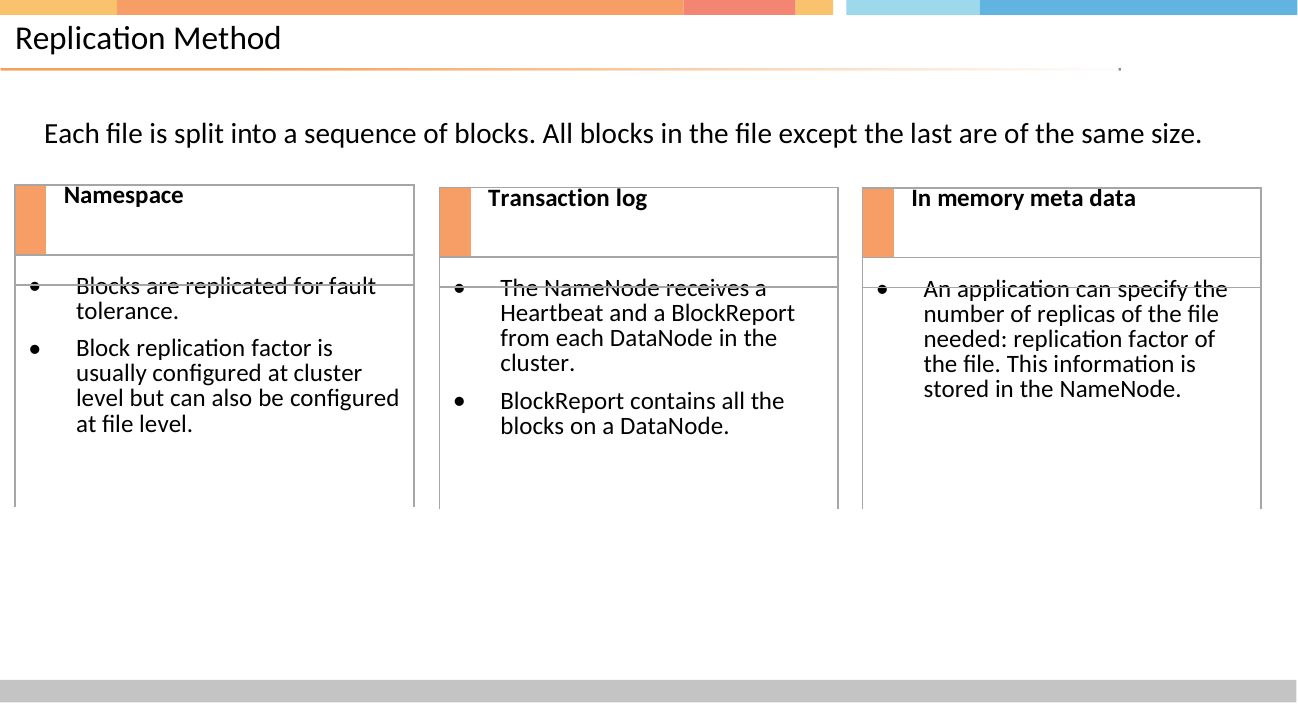

# Replication Method

Each file is split into a sequence of blocks. All blocks in the file except the last are of the same size.
|  | Namespace |
| --- | --- |
|  |  |
| Blocks are replicated for fault tolerance. Block replication factor is usually configured at cluster level but can also be configured at file level. |  |
|  | Transaction log |
| --- | --- |
|  |  |
| The NameNode receives a Heartbeat and a BlockReport from each DataNode in the cluster. BlockReport contains all the blocks on a DataNode. |  |
|  | In memory meta data |
| --- | --- |
|  |  |
| An application can specify the number of replicas of the file needed: replication factor of the file. This information is stored in the NameNode. |  |